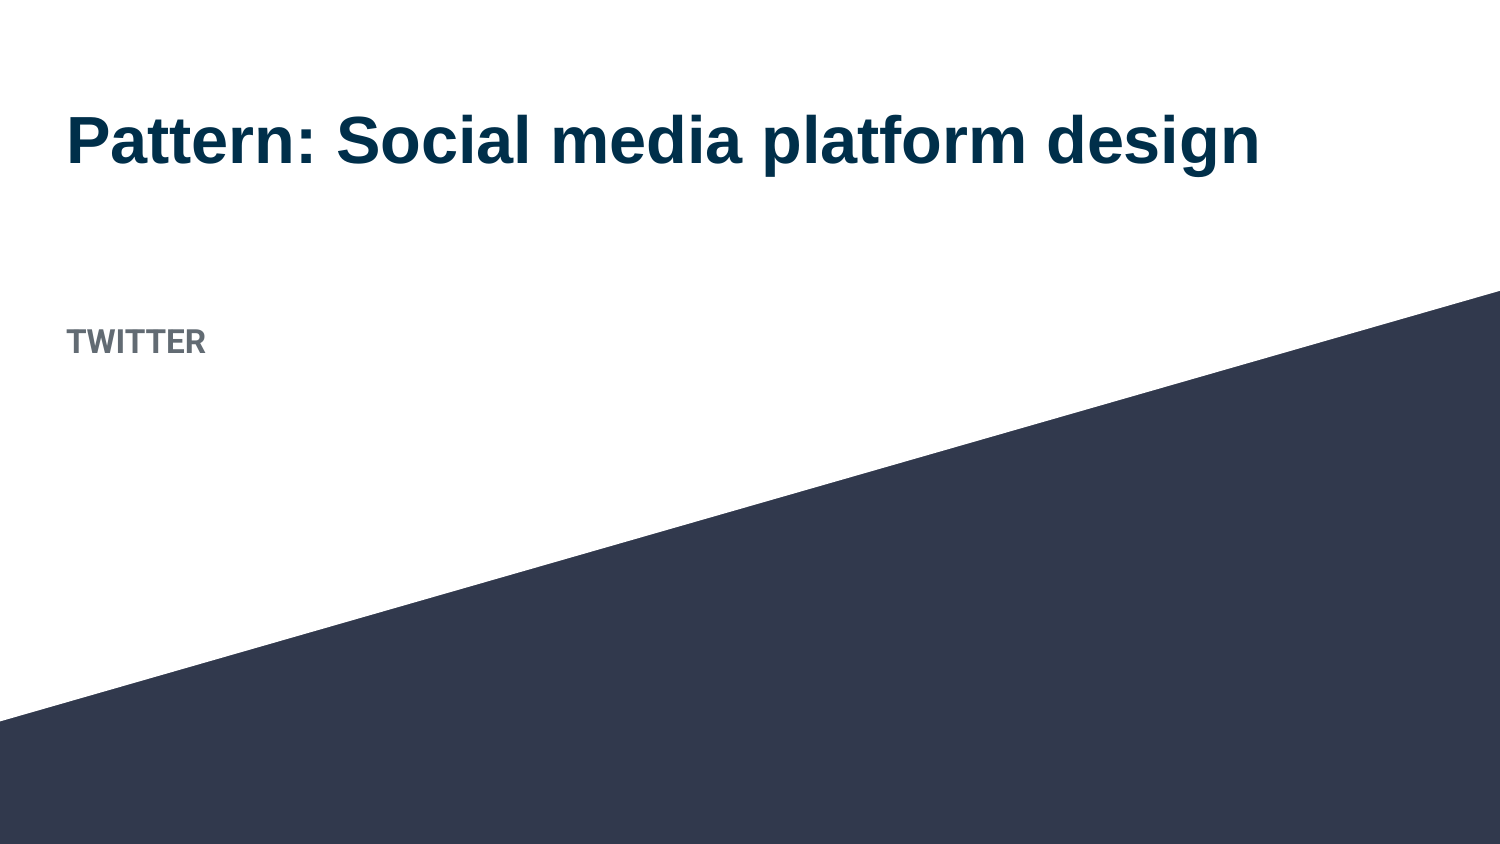

# Pattern: Social media platform design
TWITTER